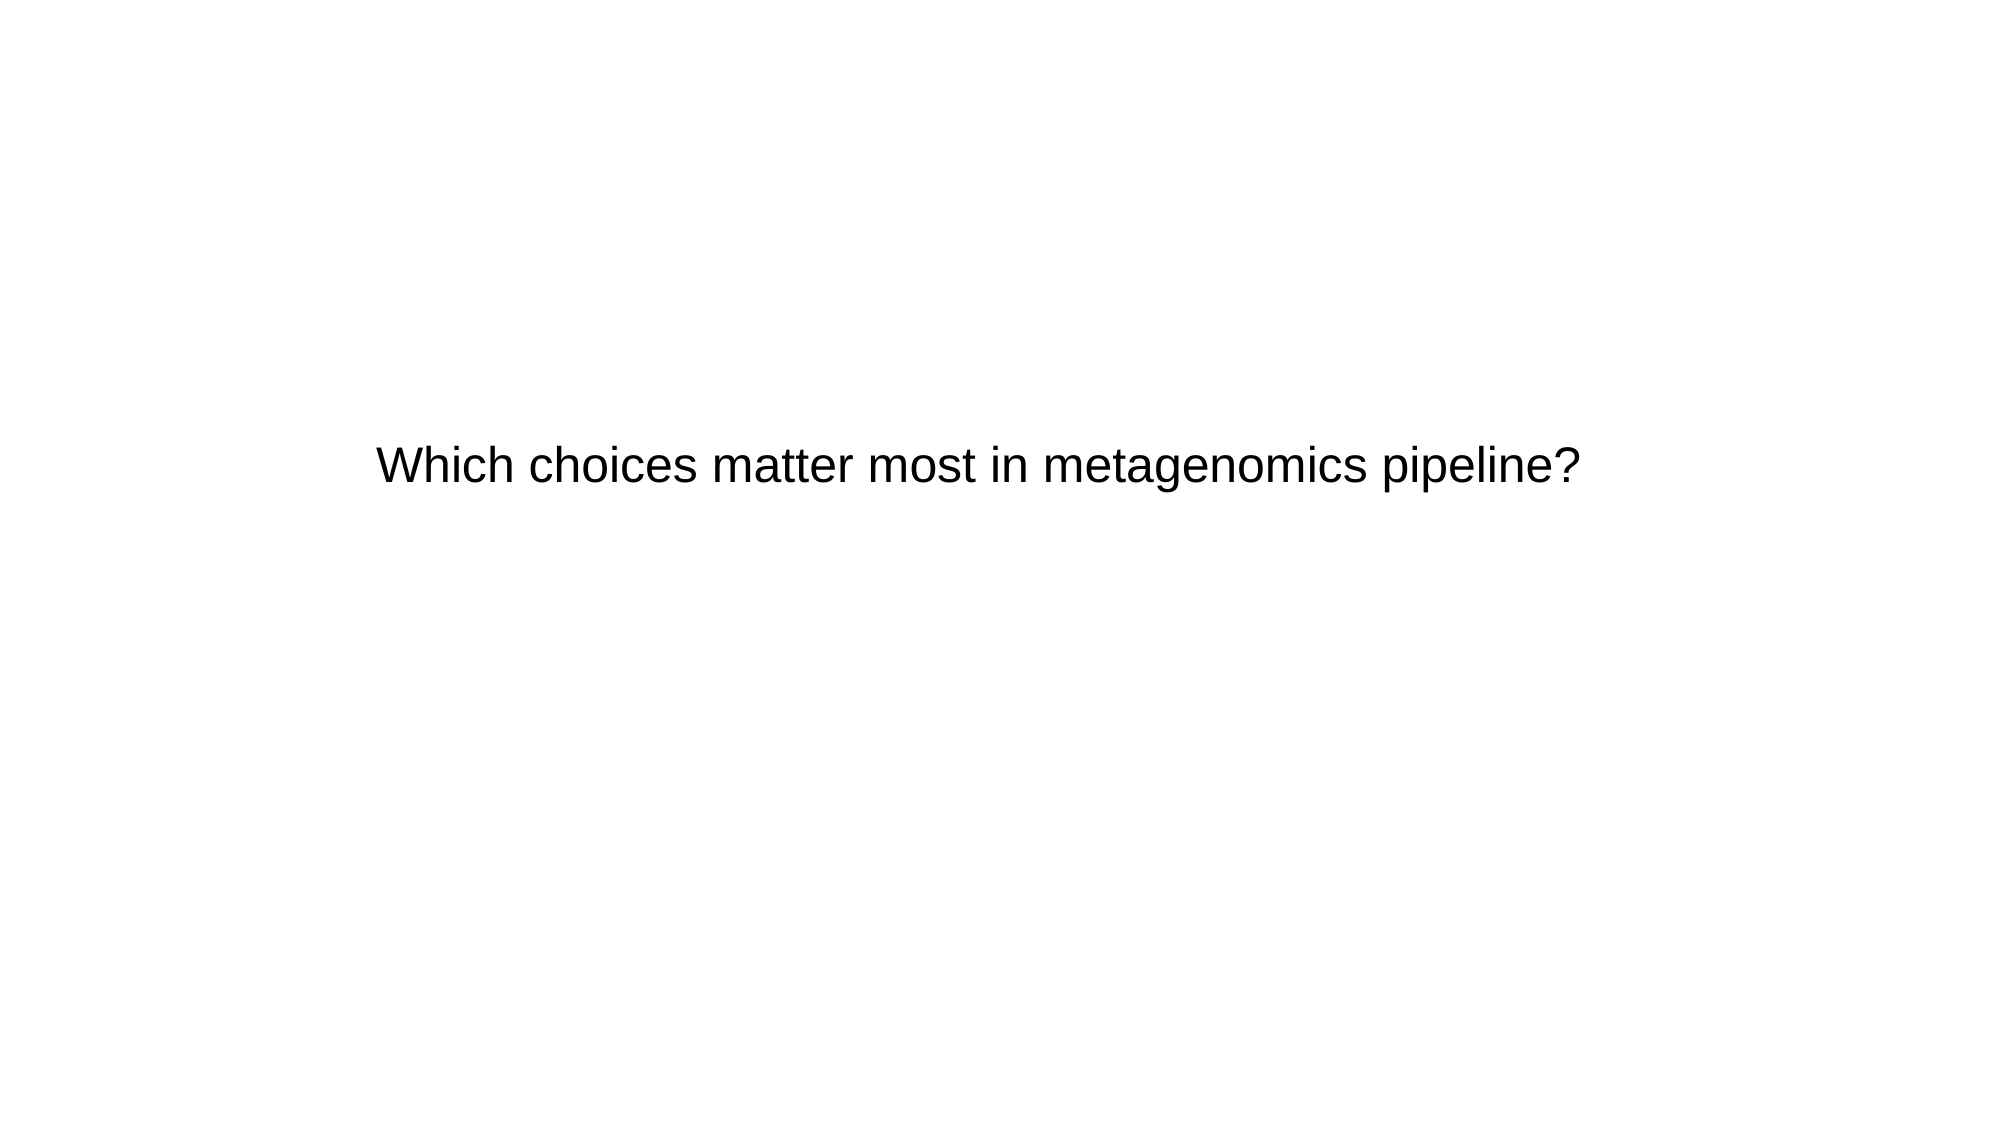

Which choices matter most in metagenomics pipeline?